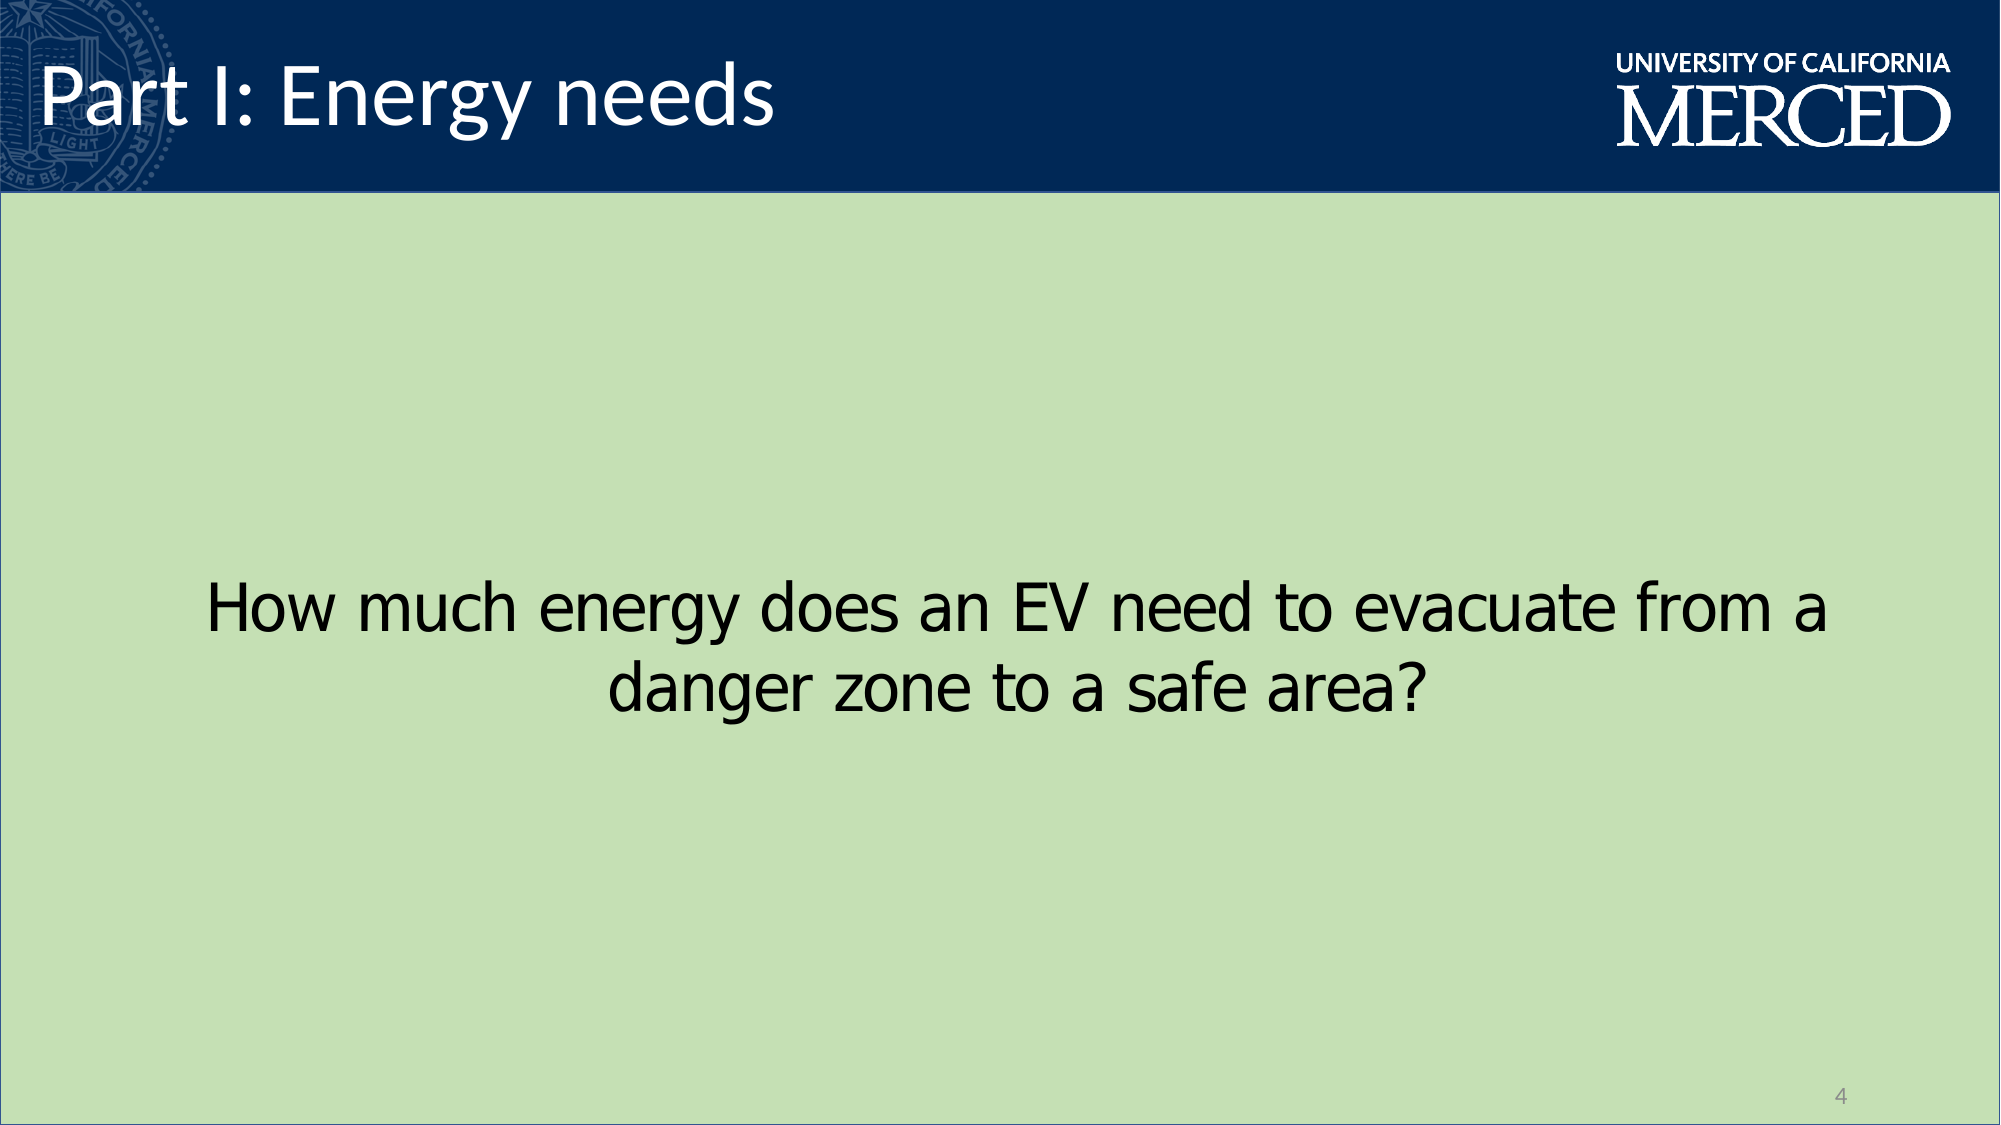

Part I: Energy needs

How much energy does an EV need to evacuate from a danger zone to a safe area?
4